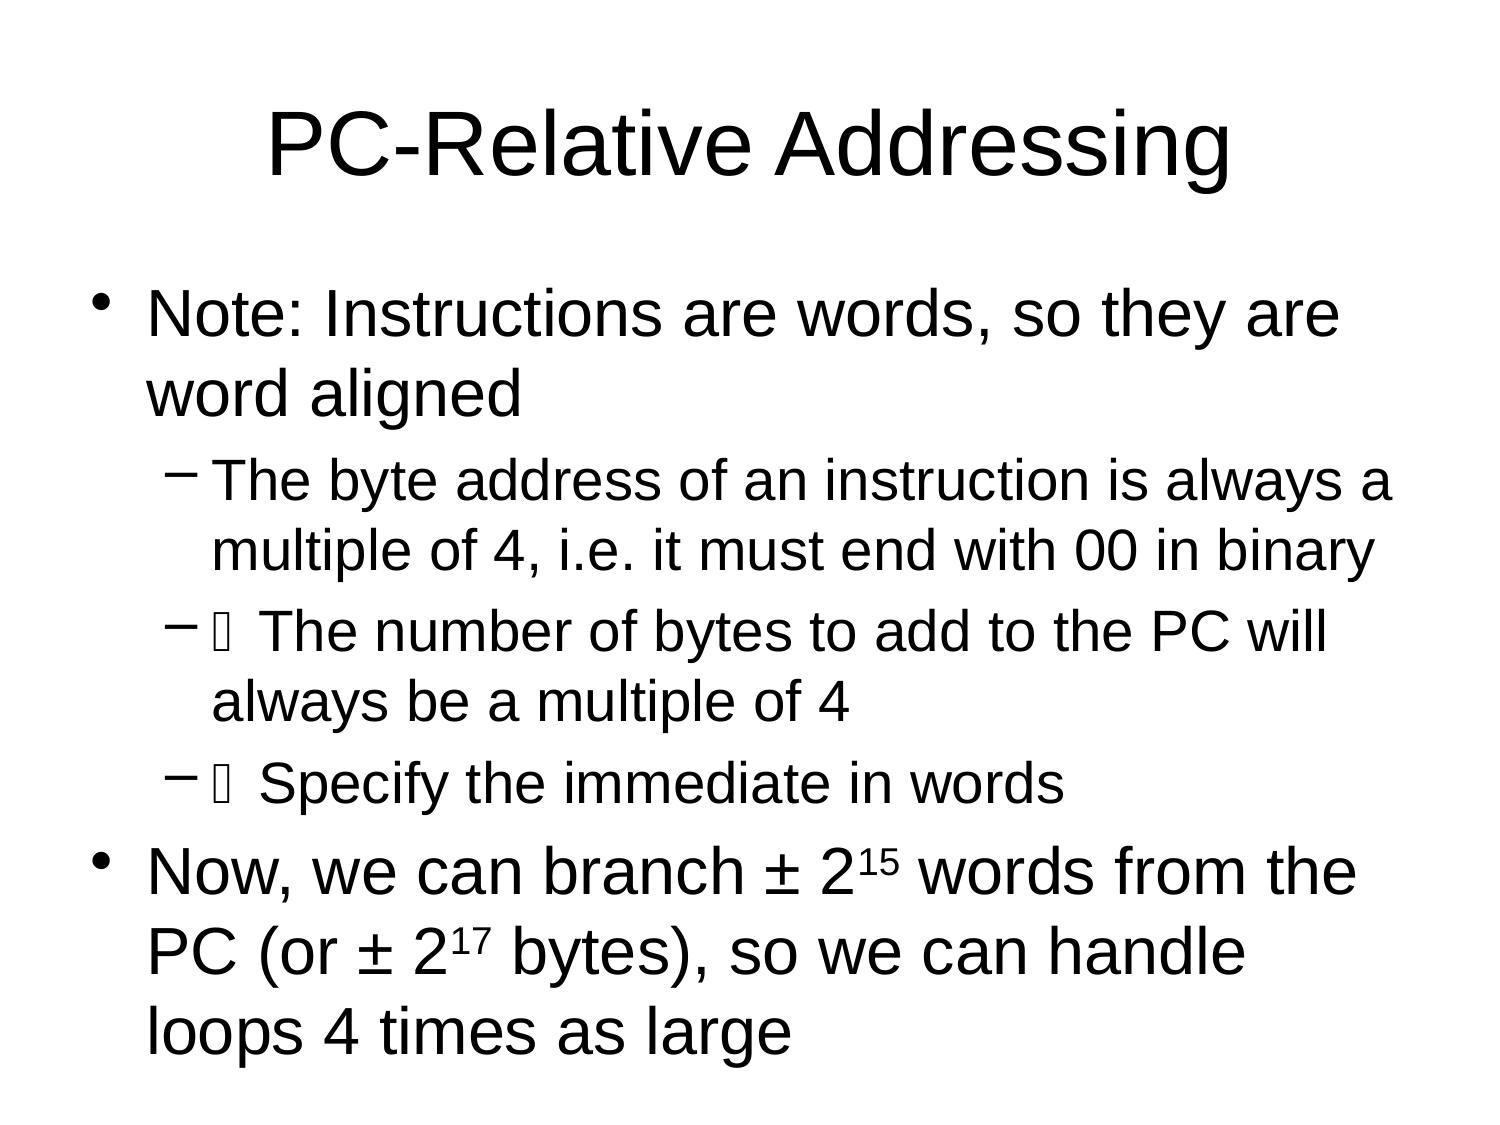

# PC-Relative Addressing
Note: Instructions are words, so they are word aligned
The byte address of an instruction is always a multiple of 4, i.e. it must end with 00 in binary
⇒The number of bytes to add to the PC will always be a multiple of 4
⇒Specify the immediate in words
Now, we can branch ± 215 words from the PC (or ± 217 bytes), so we can handle loops 4 times as large